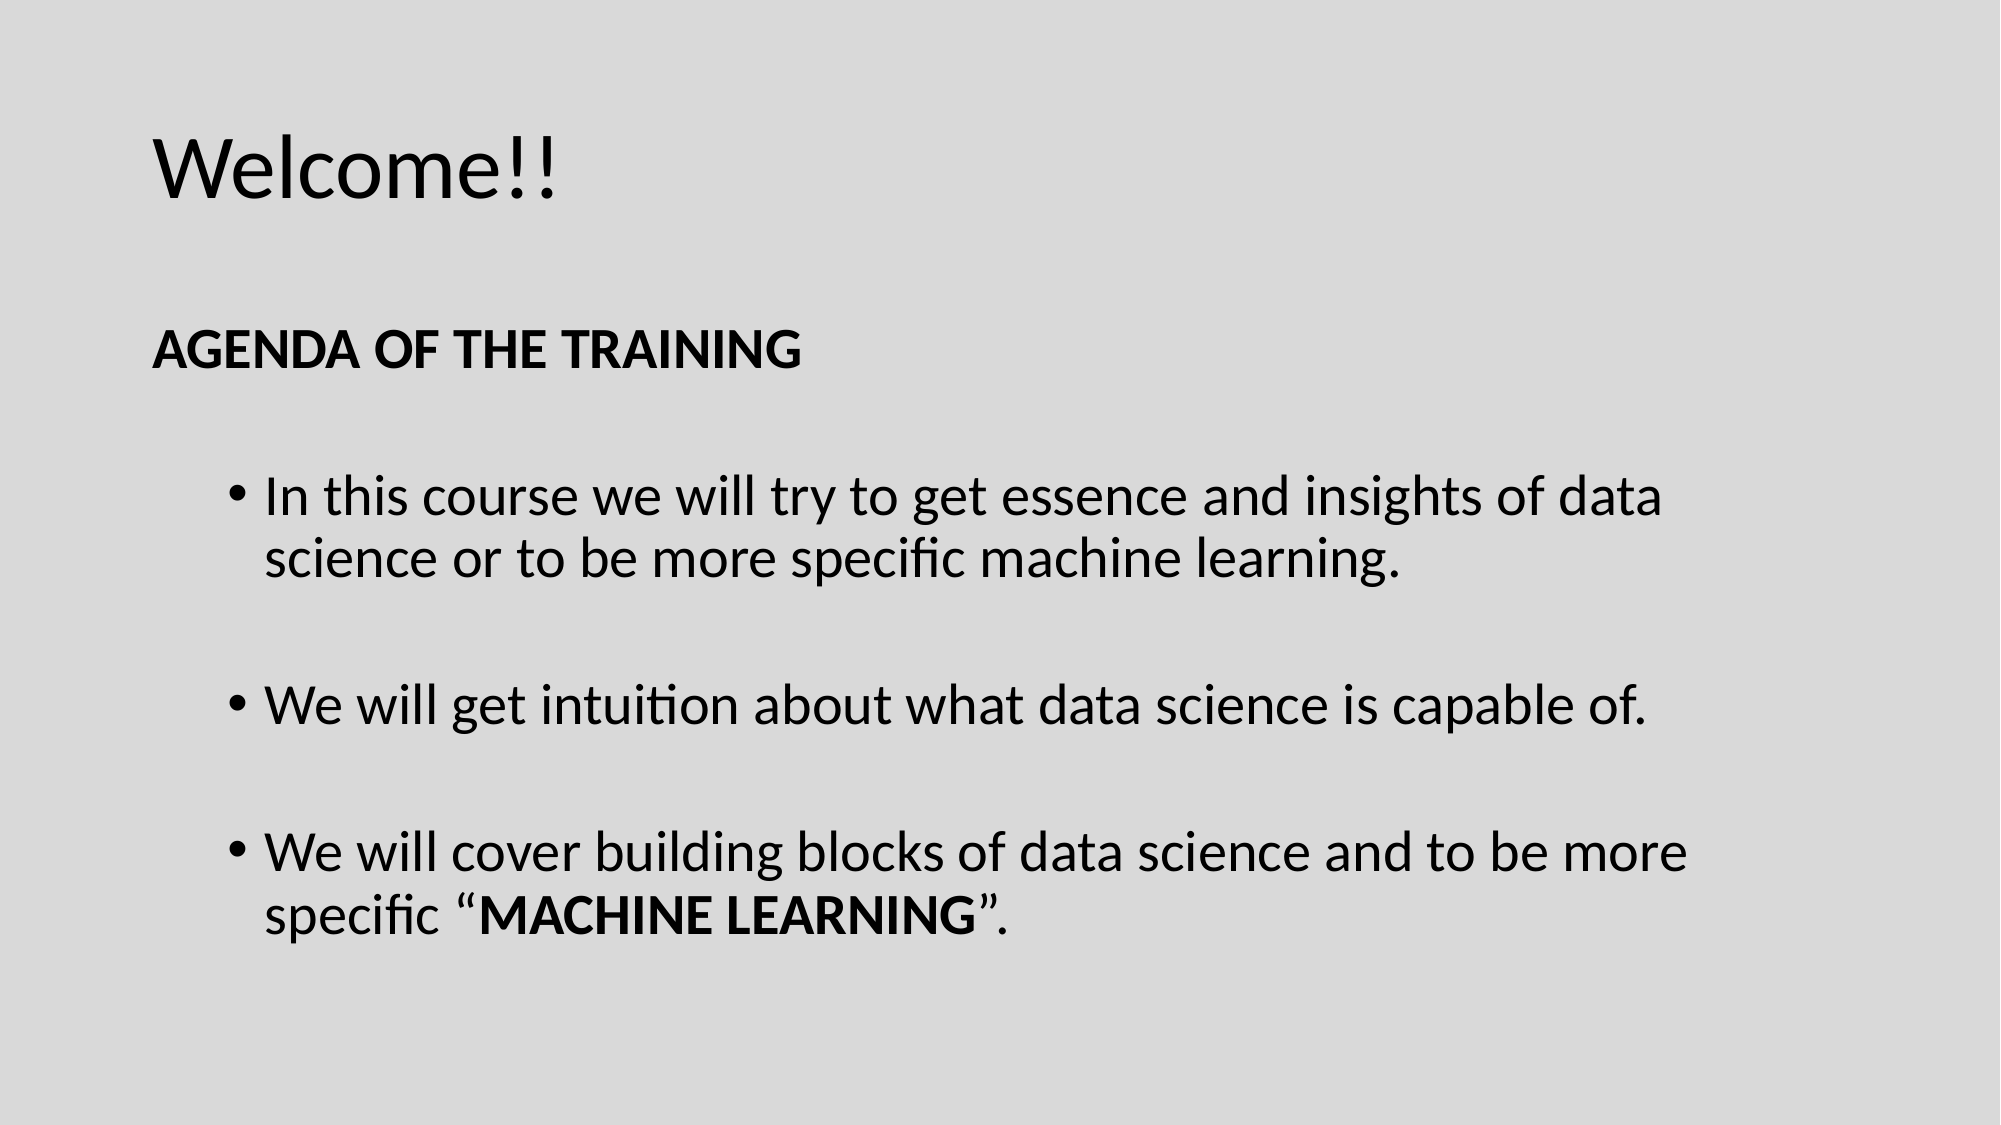

# Welcome!!
AGENDA OF THE TRAINING

In this course we will try to get essence and insights of data science or to be more specific machine learning.

We will get intuition about what data science is capable of.

We will cover building blocks of data science and to be more specific “MACHINE LEARNING”.